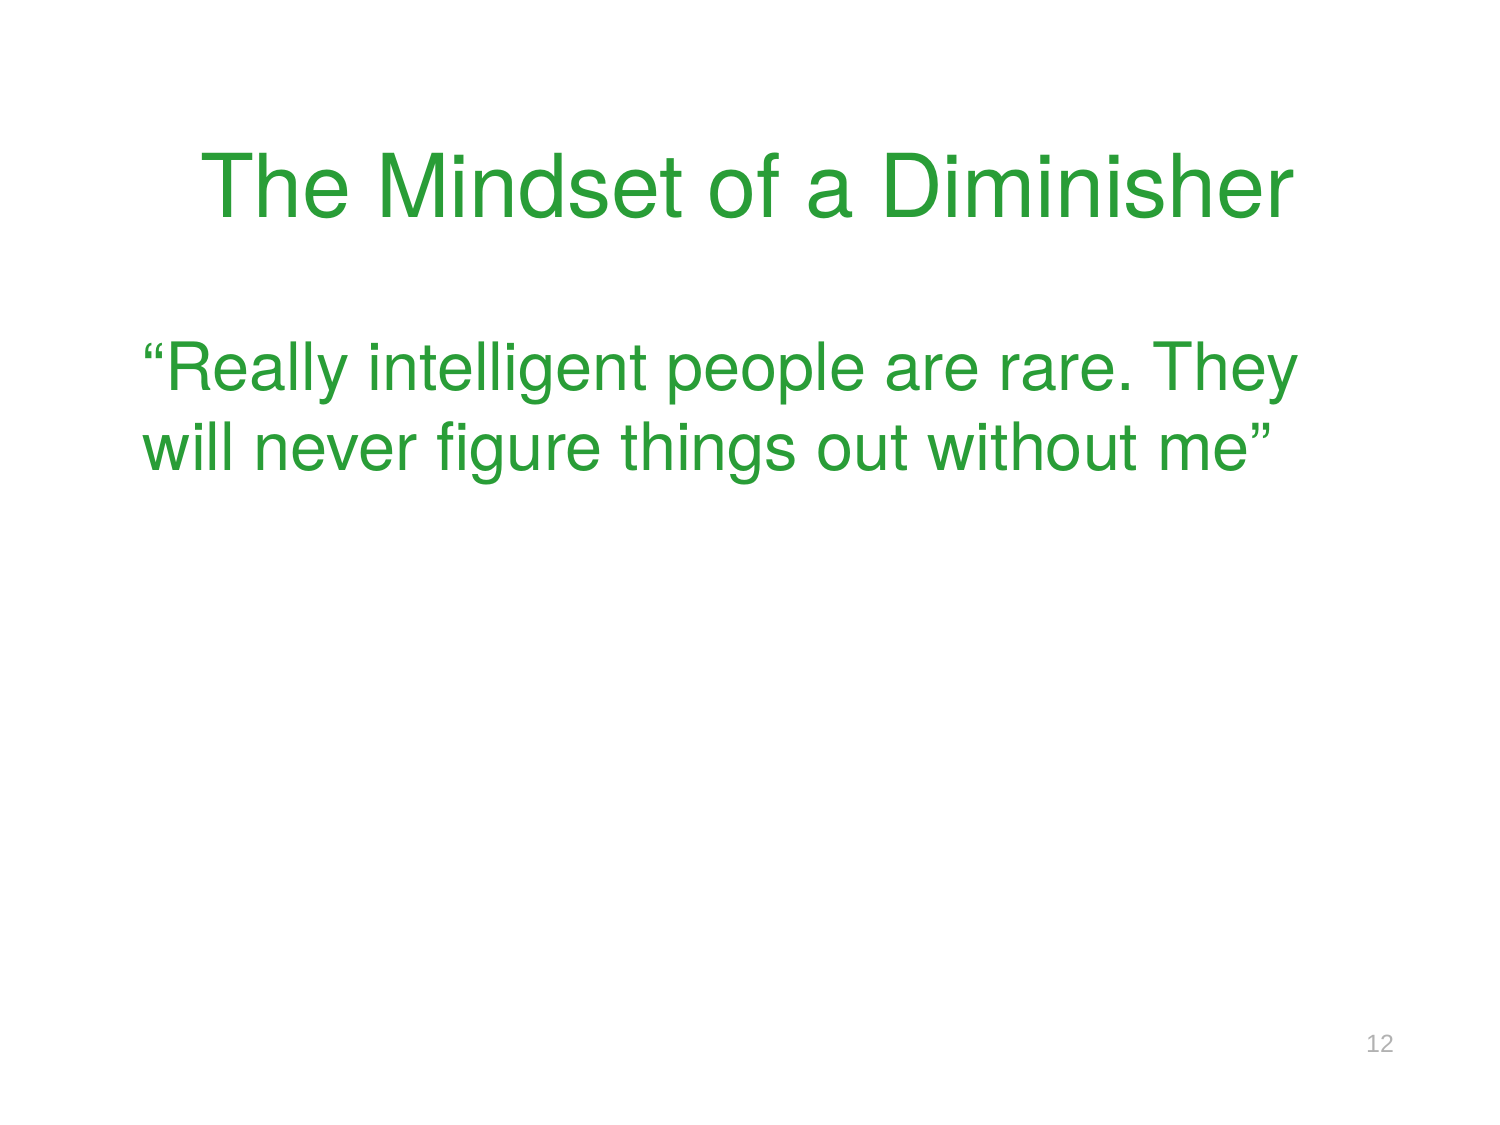

# The Mindset of a Diminisher
“Really intelligent people are rare. They will never figure things out without me”
12